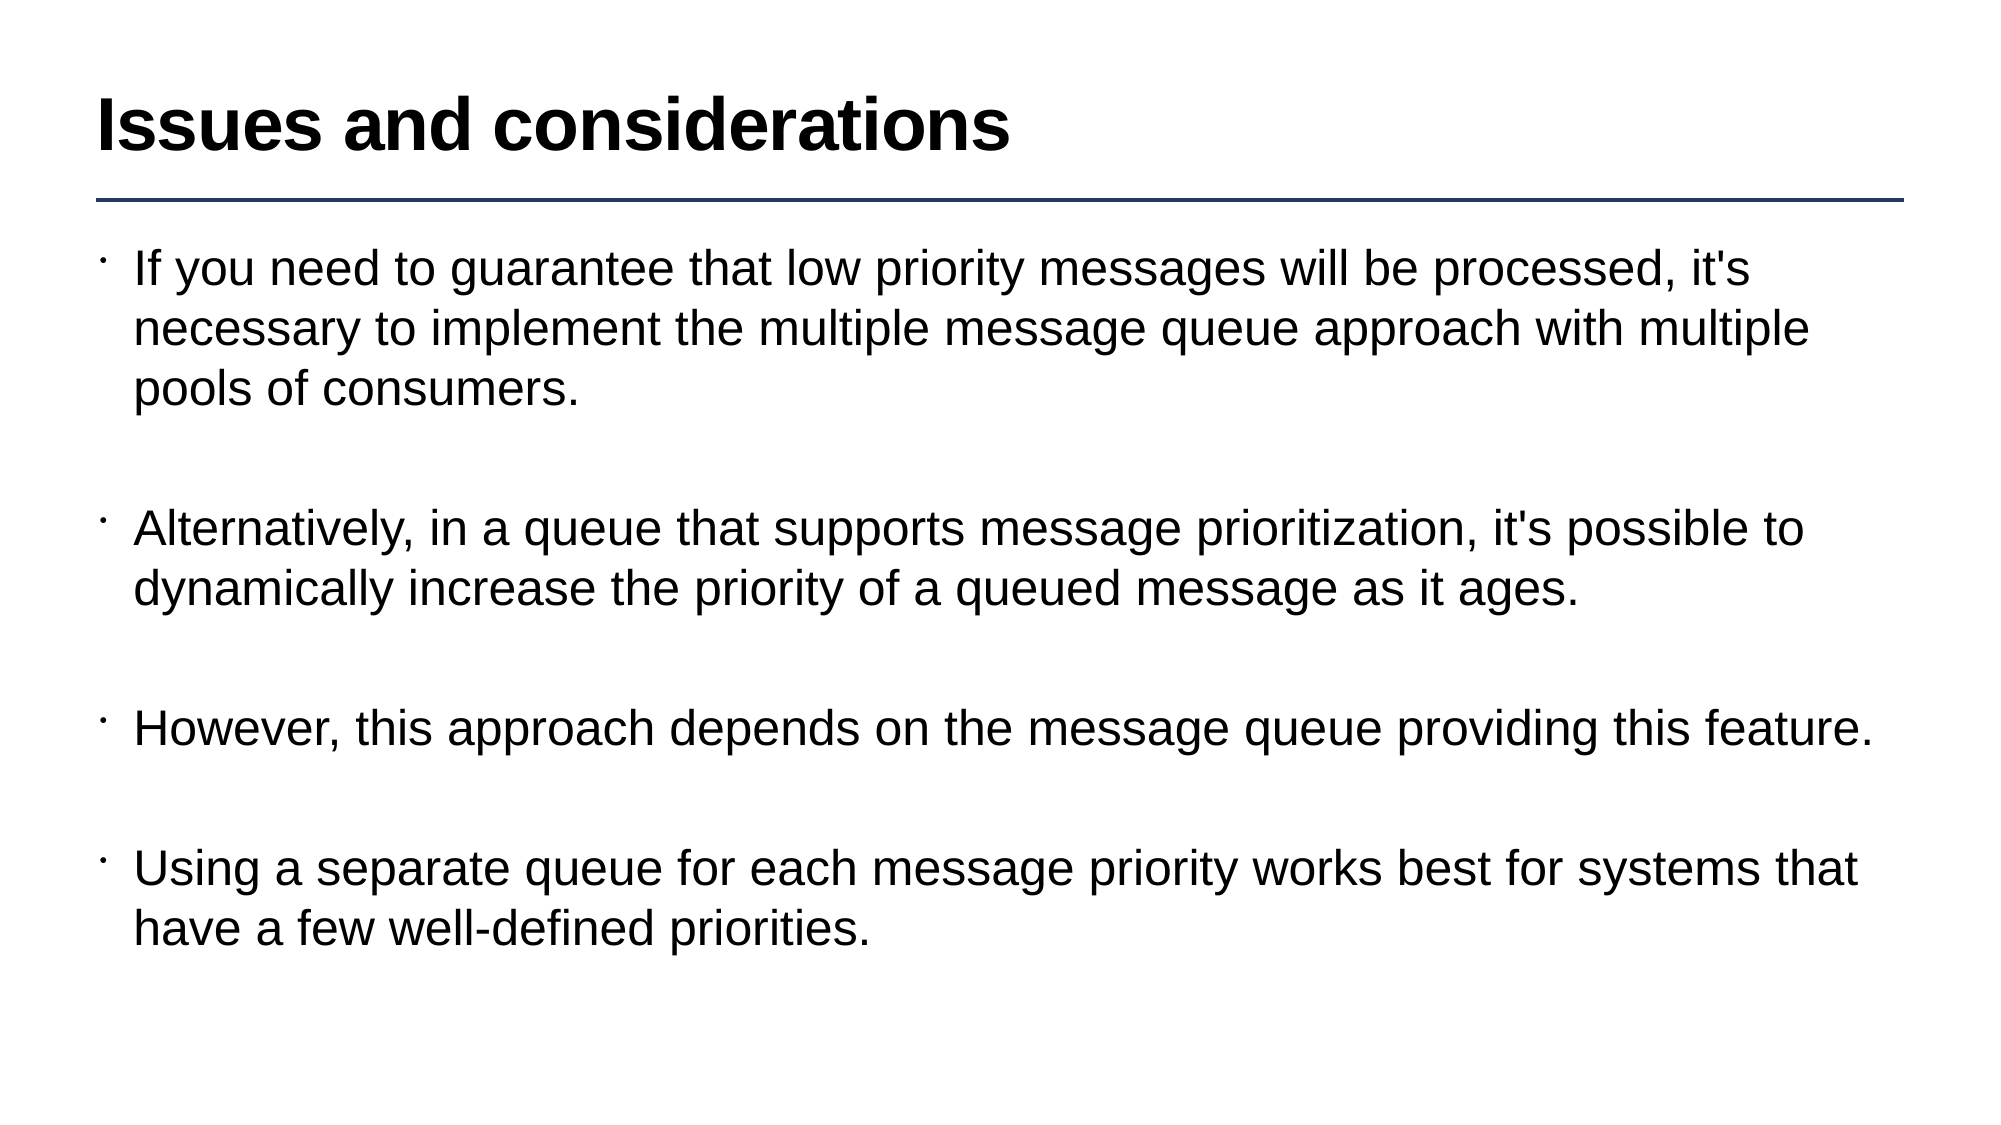

# Issues and considerations
If you need to guarantee that low priority messages will be processed, it's necessary to implement the multiple message queue approach with multiple pools of consumers.

Alternatively, in a queue that supports message prioritization, it's possible to dynamically increase the priority of a queued message as it ages.

However, this approach depends on the message queue providing this feature.

Using a separate queue for each message priority works best for systems that have a few well-defined priorities.